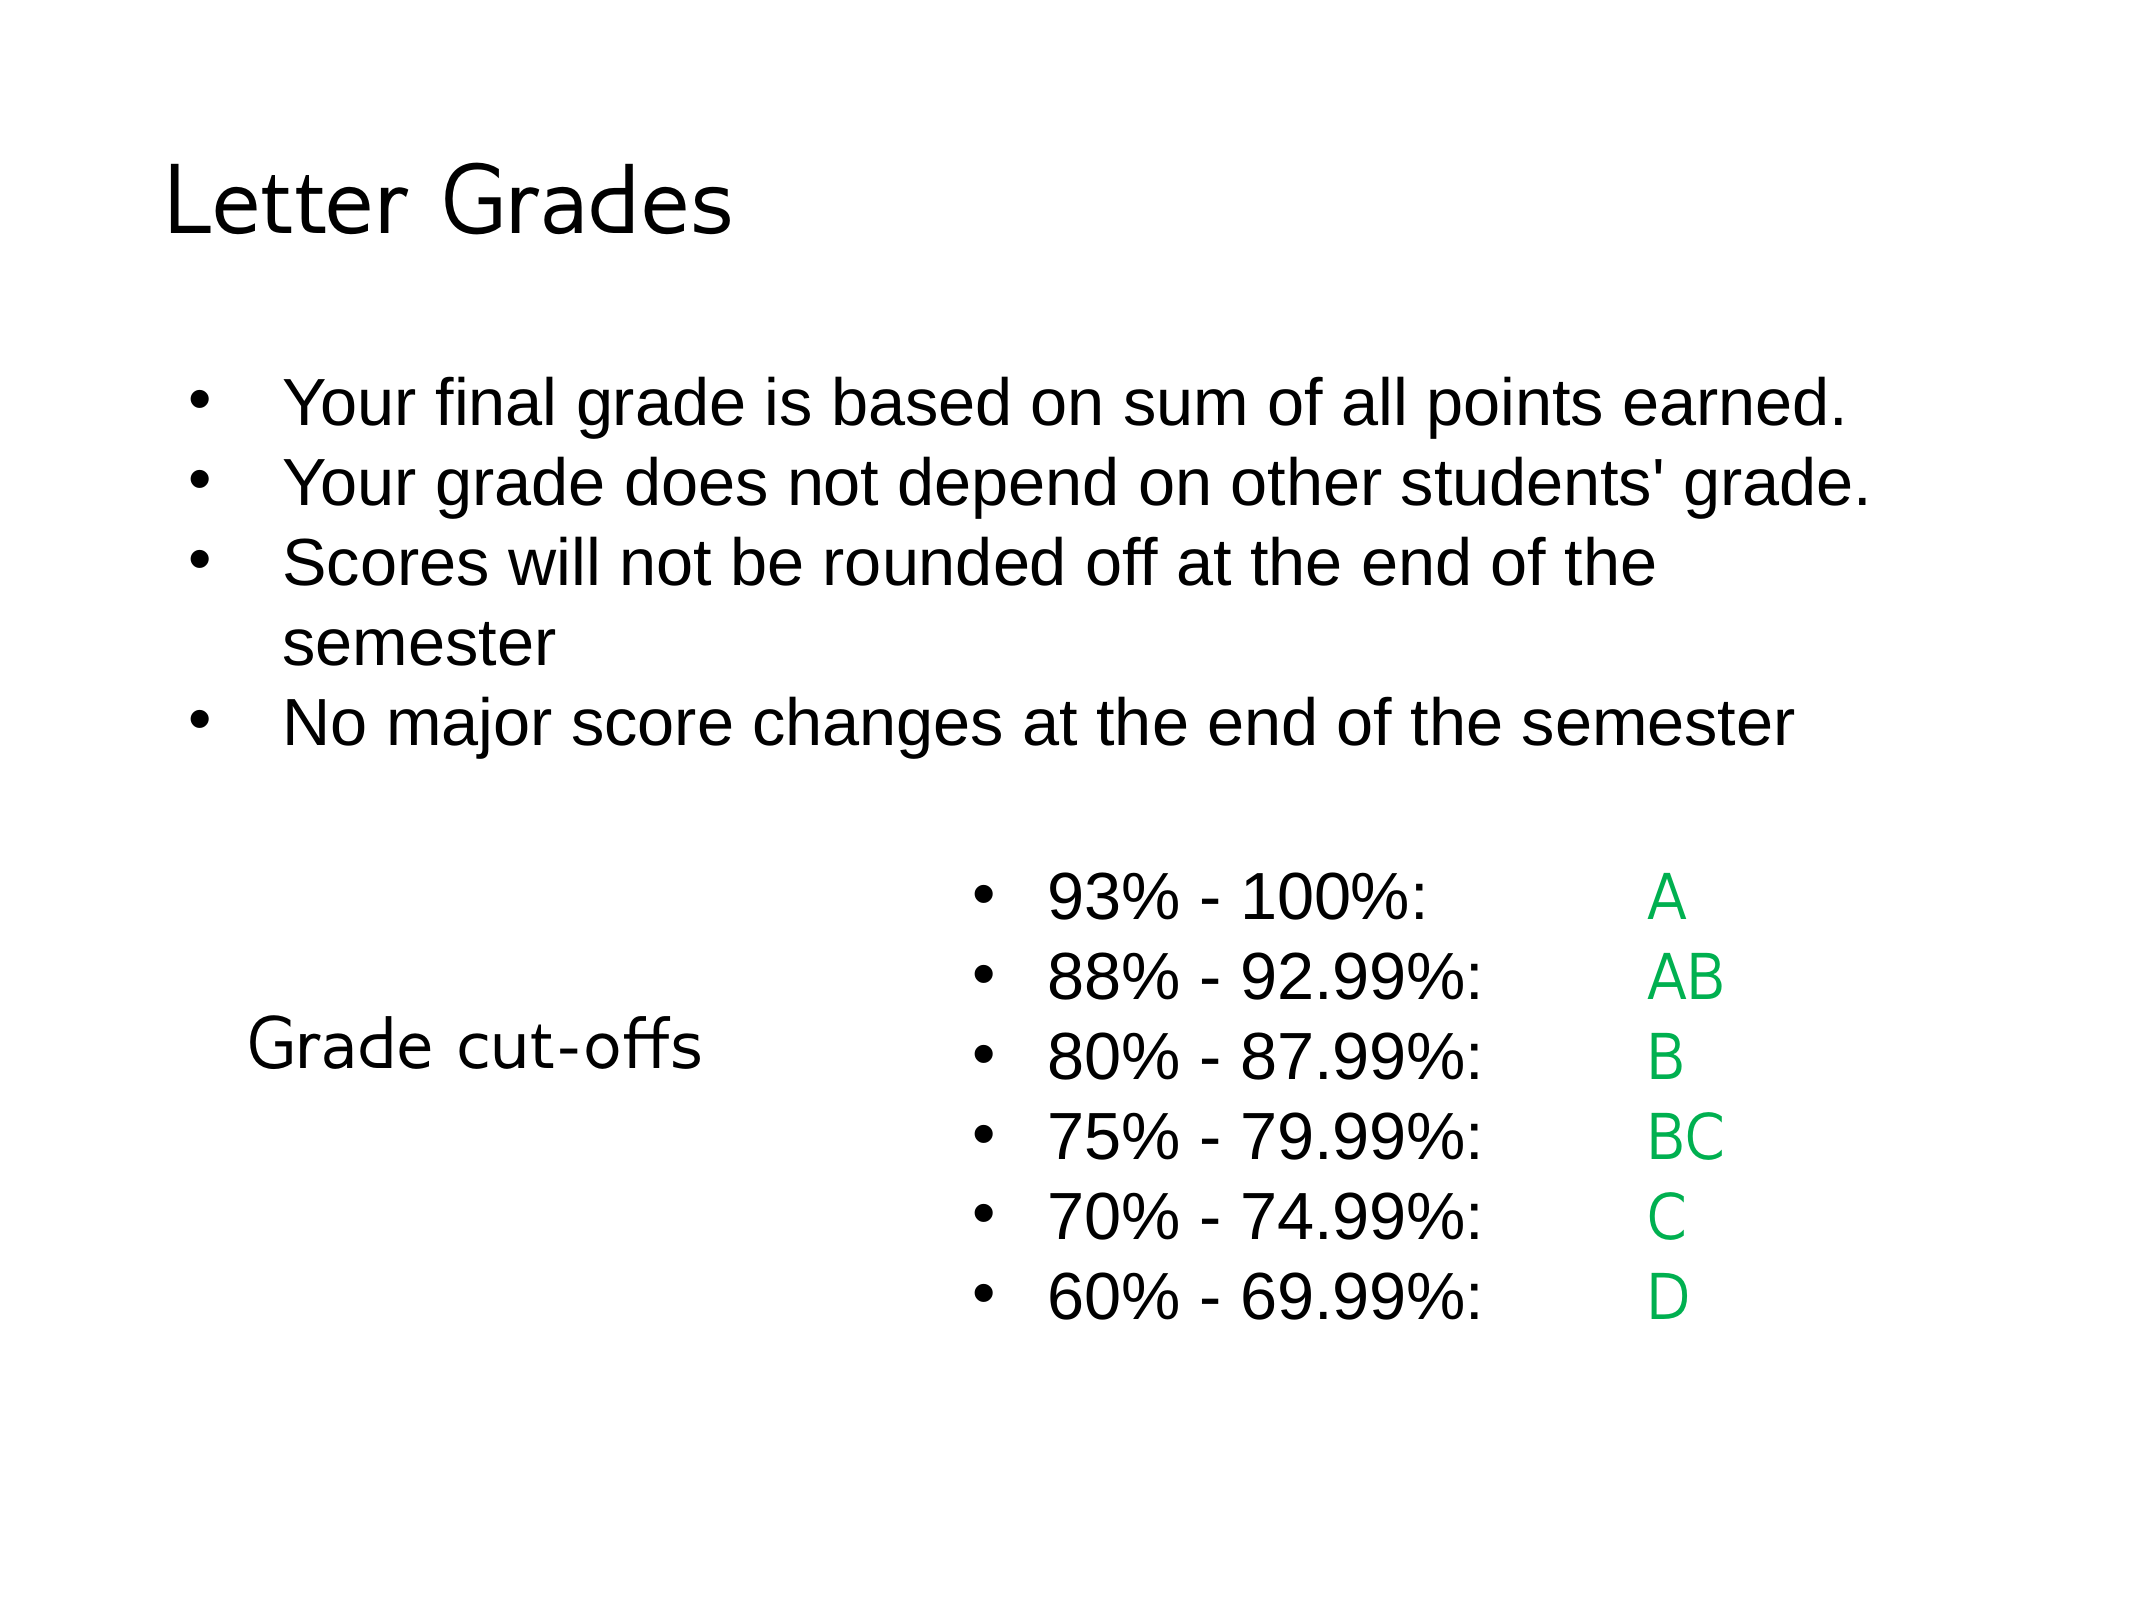

# Letter Grades
Your final grade is based on sum of all points earned.
Your grade does not depend on other students' grade.
Scores will not be rounded off at the end of the semester
No major score changes at the end of the semester

93% - 100%: 		A
88% - 92.99%: 	AB
80% - 87.99%: 	B
75% - 79.99%: 	BC
70% - 74.99%: 	C
60% - 69.99%: 	D
Grade cut-offs